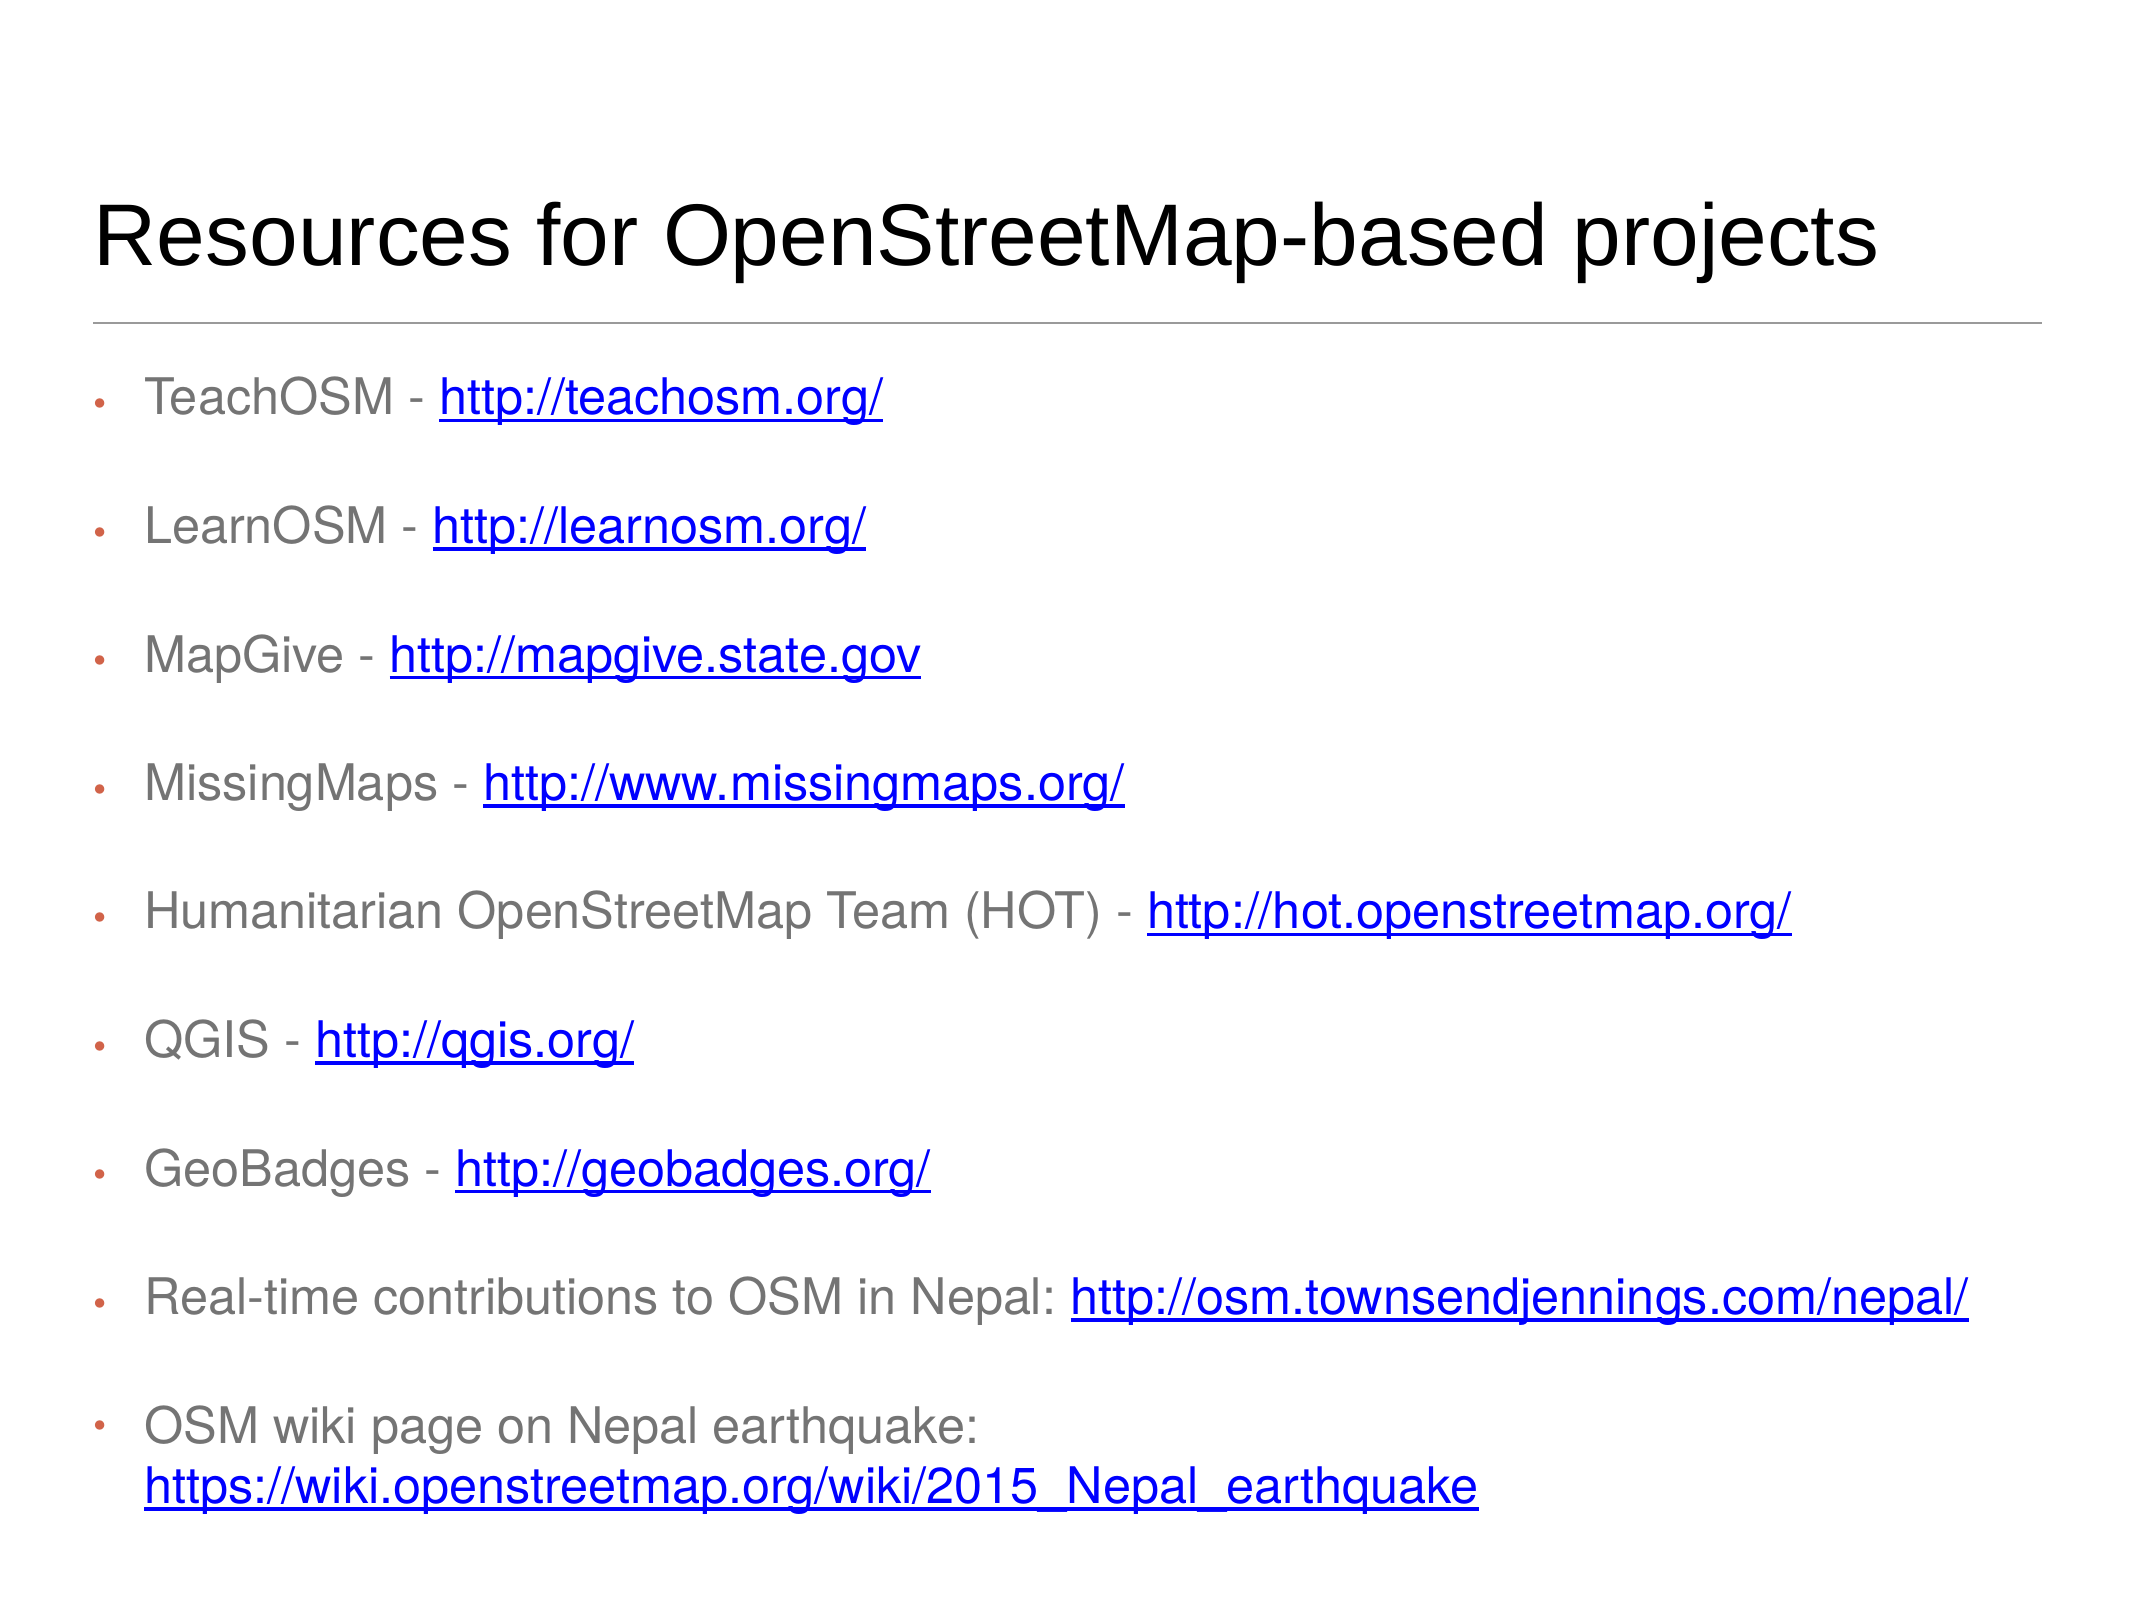

# Resources for OpenStreetMap-based projects
TeachOSM - http://teachosm.org/
LearnOSM - http://learnosm.org/
MapGive - http://mapgive.state.gov
MissingMaps - http://www.missingmaps.org/
Humanitarian OpenStreetMap Team (HOT) - http://hot.openstreetmap.org/
QGIS - http://qgis.org/
GeoBadges - http://geobadges.org/
Real-time contributions to OSM in Nepal: http://osm.townsendjennings.com/nepal/
OSM wiki page on Nepal earthquake: https://wiki.openstreetmap.org/wiki/2015_Nepal_earthquake